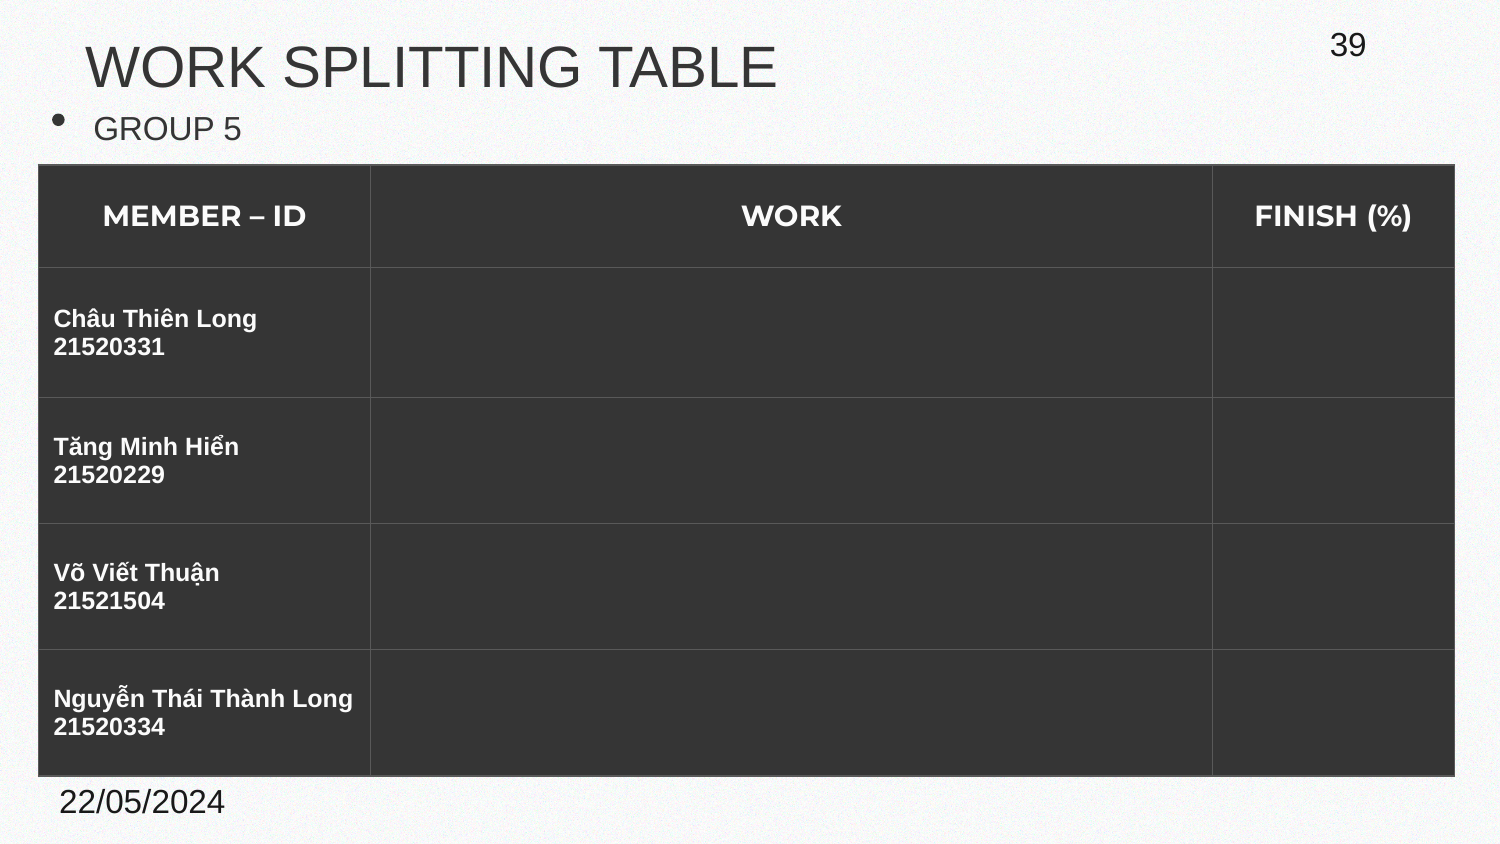

# WORK SPLITTING TABLE
39
GROUP 5

| MEMBER – ID | WORK | FINISH (%) |
| --- | --- | --- |
| Châu Thiên Long 21520331 |  |  |
| Tăng Minh Hiển 21520229 |  |  |
| Võ Viết Thuận 21521504 |  |  |
| Nguyễn Thái Thành Long 21520334 |  |  |
22/05/2024